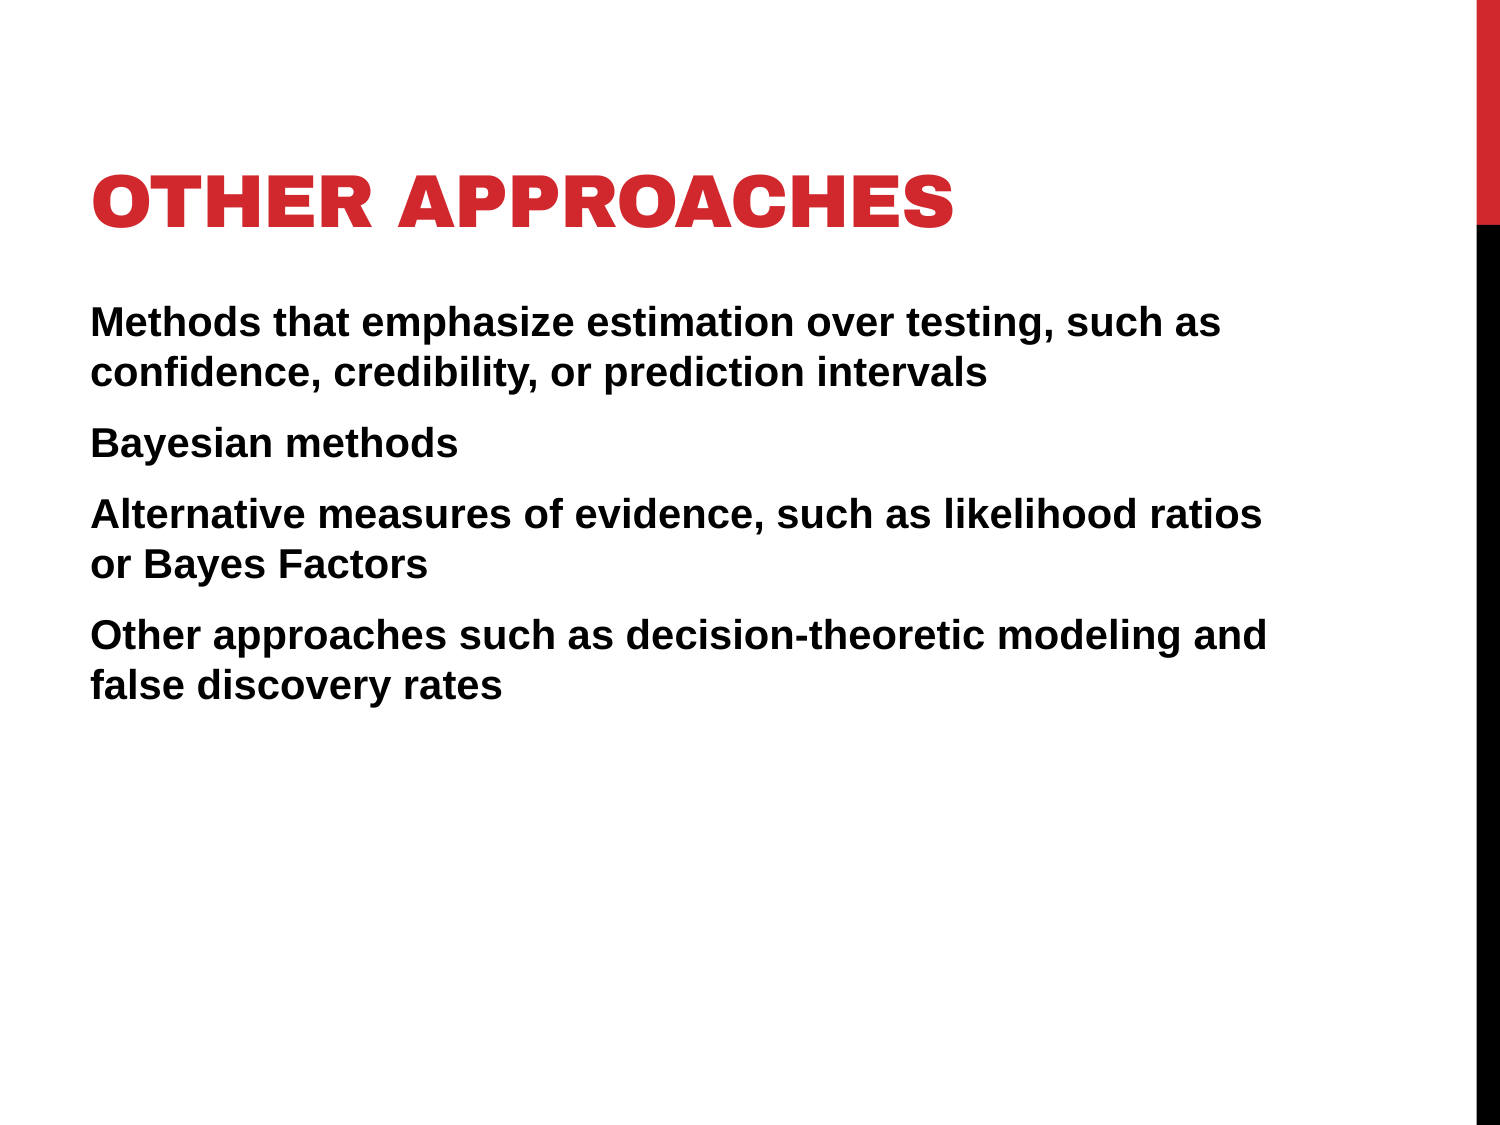

# Other Approaches
Methods that emphasize estimation over testing, such as confidence, credibility, or prediction intervals
Bayesian methods
Alternative measures of evidence, such as likelihood ratios or Bayes Factors
Other approaches such as decision-theoretic modeling and false discovery rates